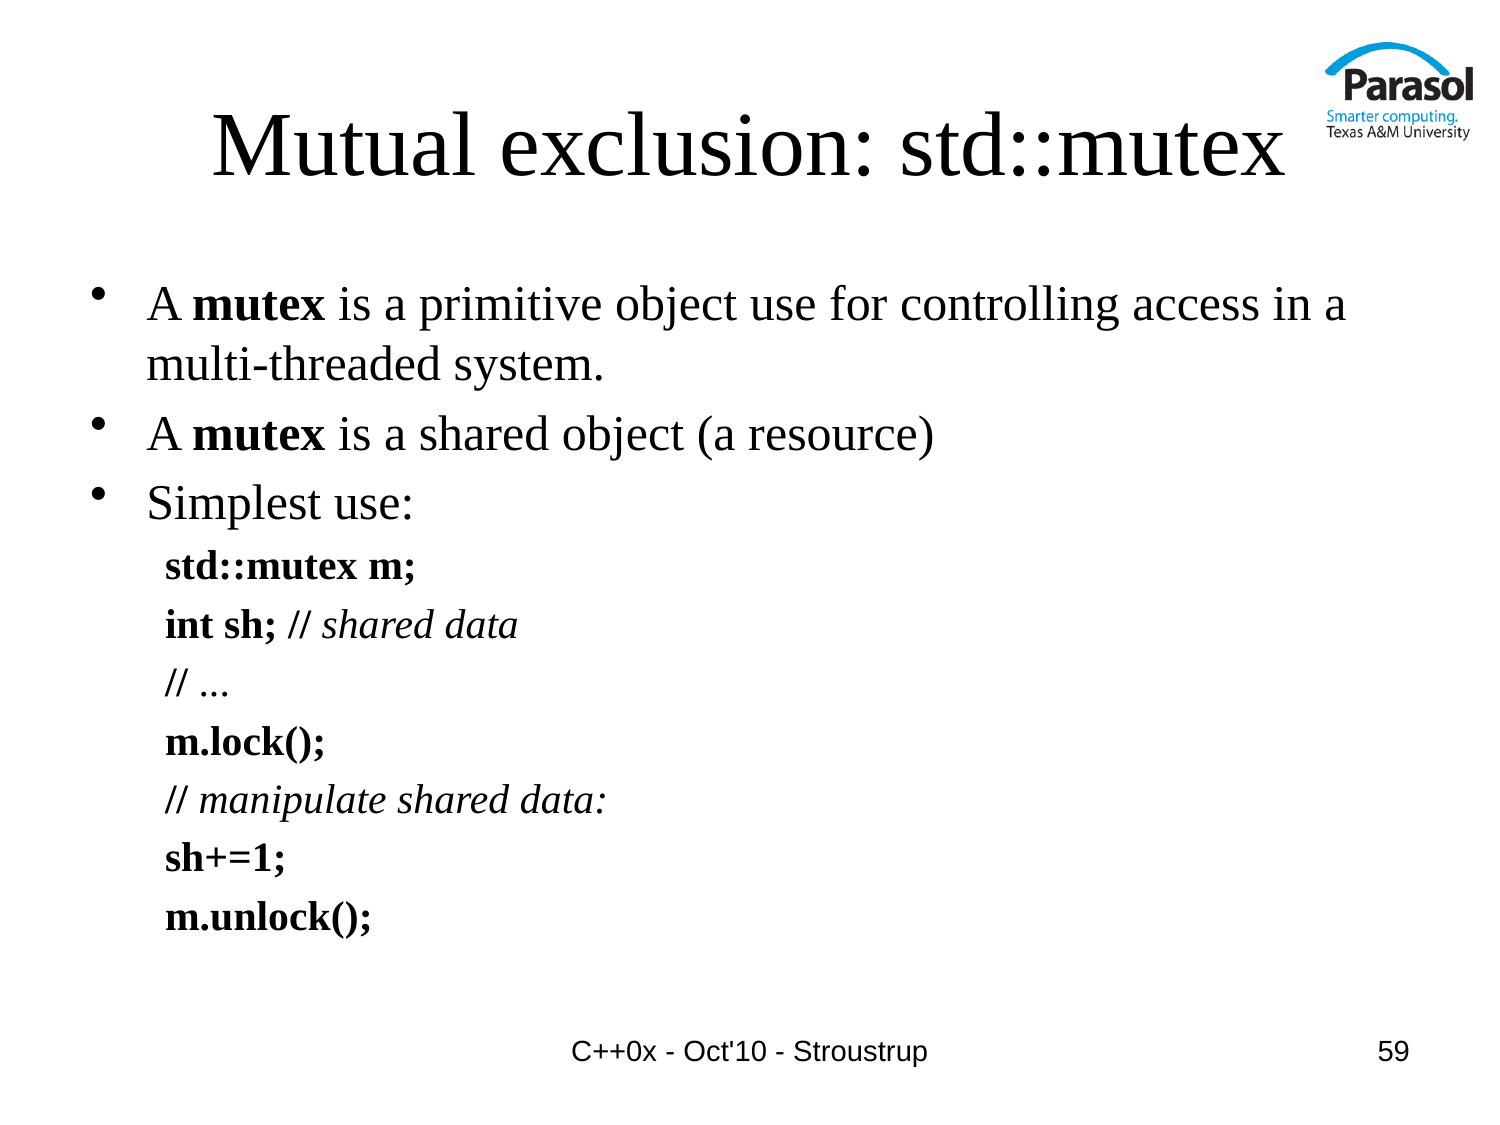

# Mutual exclusion: std::mutex
A mutex is a primitive object use for controlling access in a multi-threaded system.
A mutex is a shared object (a resource)
Simplest use:
std::mutex m;
int sh; // shared data
// ...
m.lock();
// manipulate shared data:
sh+=1;
m.unlock();
C++0x - Oct'10 - Stroustrup
59